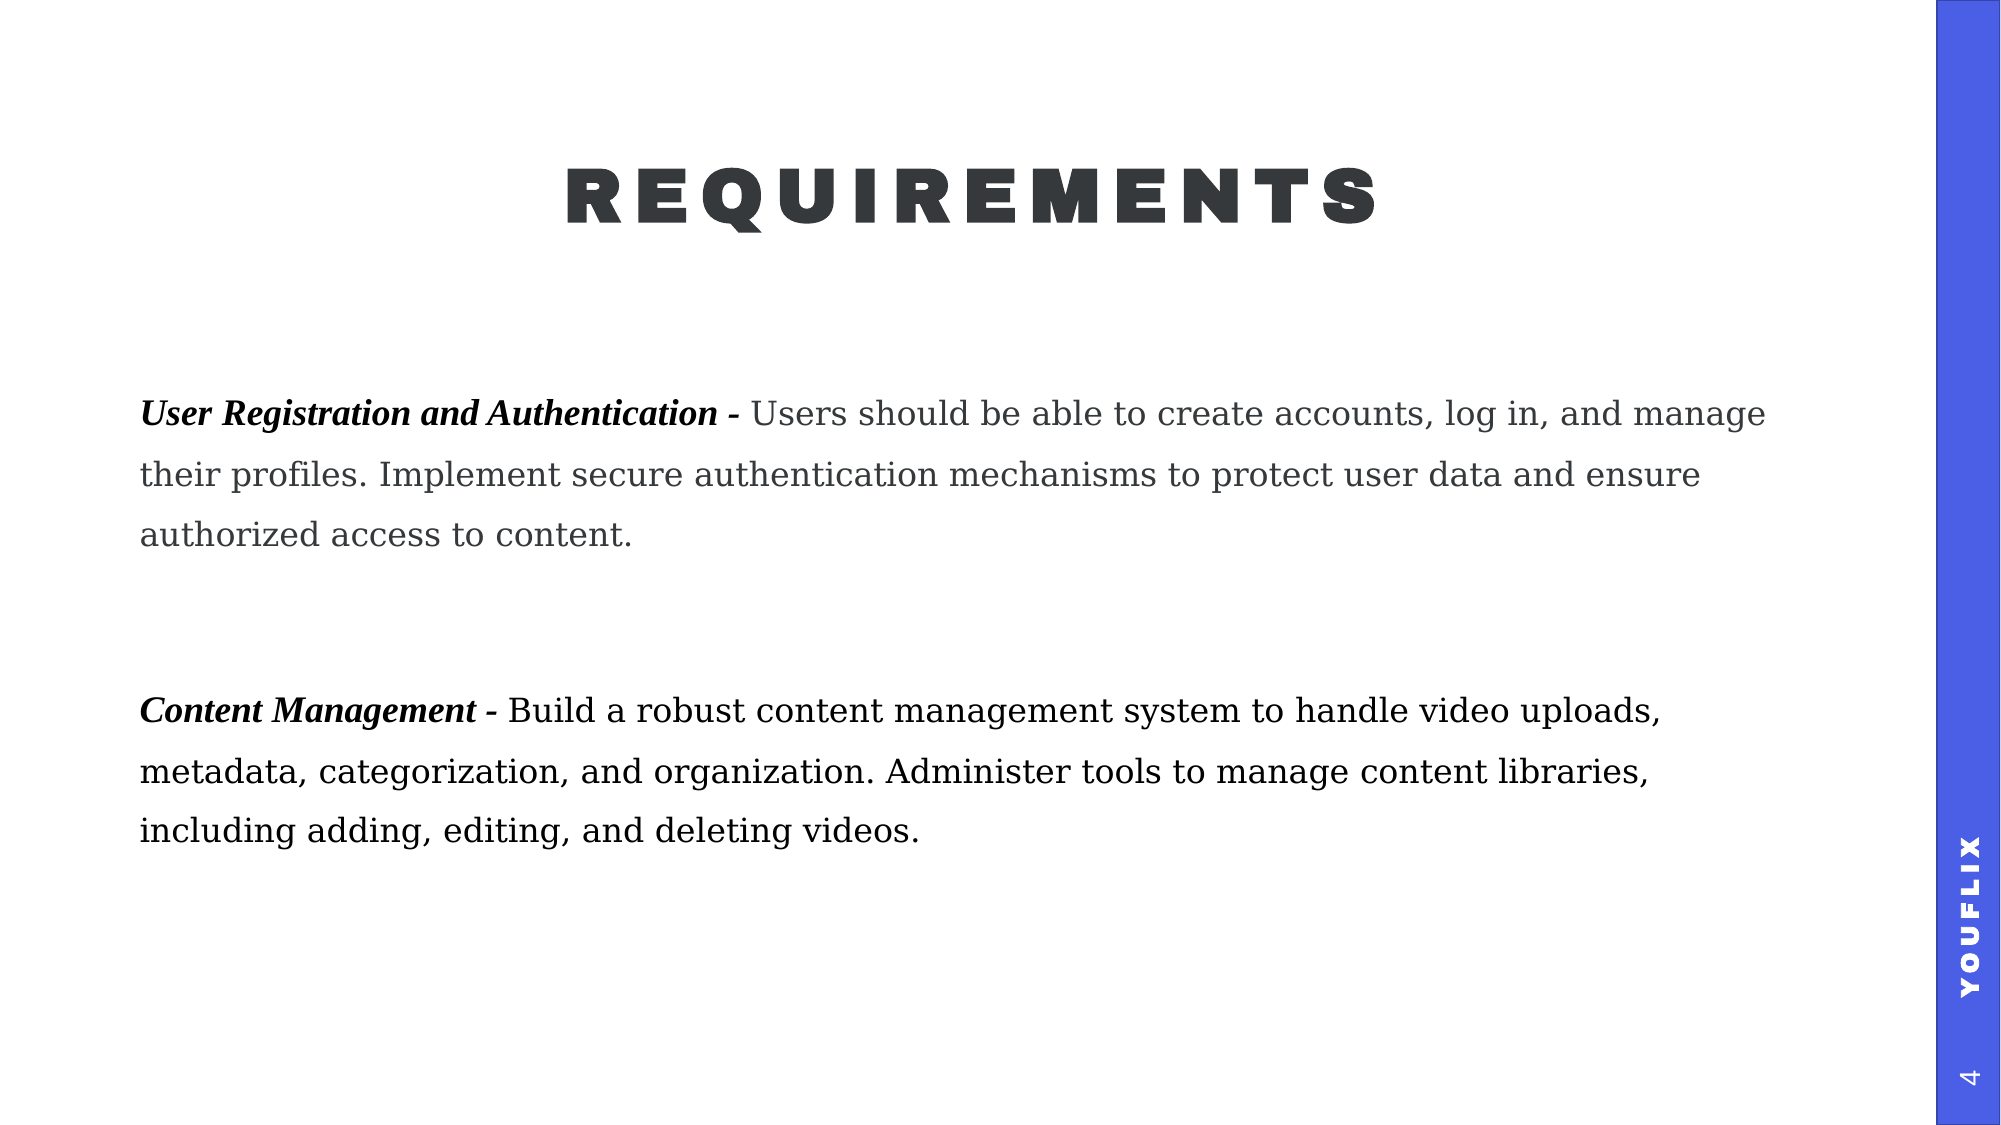

# REQUIREMENTS

User Registration and Authentication - Users should be able to create accounts, log in, and manage their profiles. Implement secure authentication mechanisms to protect user data and ensure authorized access to content.

Content Management - Build a robust content management system to handle video uploads, metadata, categorization, and organization. Administer tools to manage content libraries, including adding, editing, and deleting videos.
YOUFLIX
4